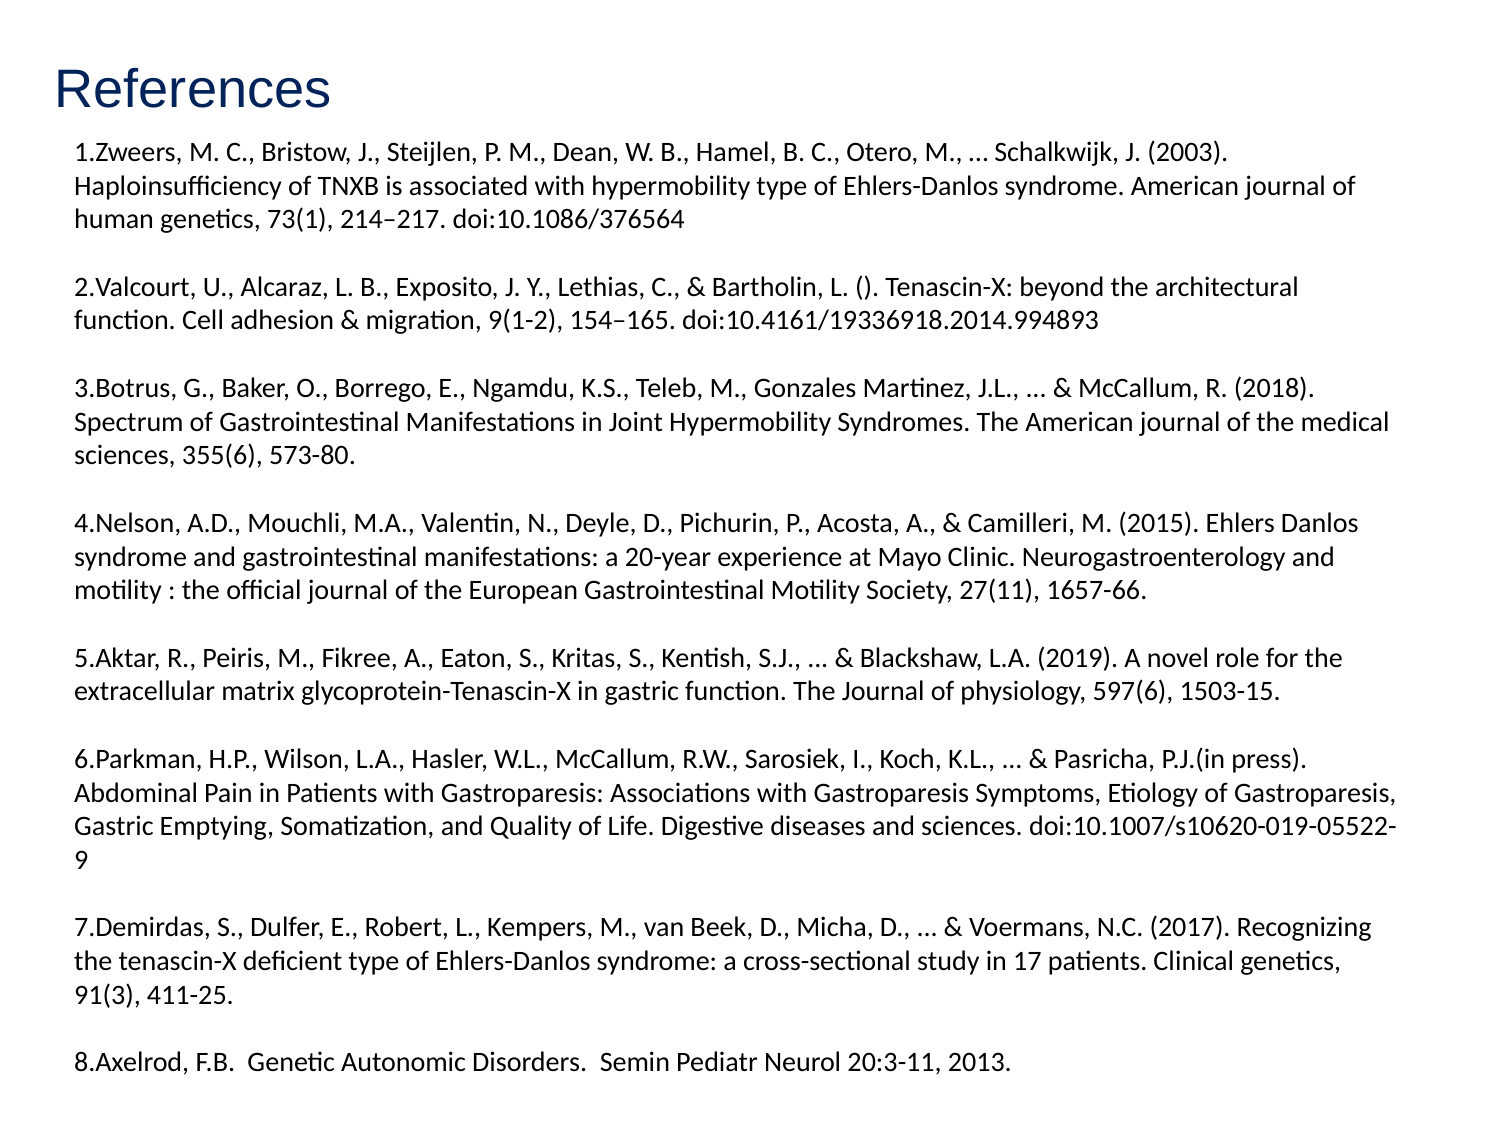

References
Zweers, M. C., Bristow, J., Steijlen, P. M., Dean, W. B., Hamel, B. C., Otero, M., … Schalkwijk, J. (2003). Haploinsufficiency of TNXB is associated with hypermobility type of Ehlers-Danlos syndrome. American journal of human genetics, 73(1), 214–217. doi:10.1086/376564

Valcourt, U., Alcaraz, L. B., Exposito, J. Y., Lethias, C., & Bartholin, L. (). Tenascin-X: beyond the architectural function. Cell adhesion & migration, 9(1-2), 154–165. doi:10.4161/19336918.2014.994893

Botrus, G., Baker, O., Borrego, E., Ngamdu, K.S., Teleb, M., Gonzales Martinez, J.L., ... & McCallum, R. (2018). Spectrum of Gastrointestinal Manifestations in Joint Hypermobility Syndromes. The American journal of the medical sciences, 355(6), 573-80.

Nelson, A.D., Mouchli, M.A., Valentin, N., Deyle, D., Pichurin, P., Acosta, A., & Camilleri, M. (2015). Ehlers Danlos syndrome and gastrointestinal manifestations: a 20-year experience at Mayo Clinic. Neurogastroenterology and motility : the official journal of the European Gastrointestinal Motility Society, 27(11), 1657-66.

Aktar, R., Peiris, M., Fikree, A., Eaton, S., Kritas, S., Kentish, S.J., ... & Blackshaw, L.A. (2019). A novel role for the extracellular matrix glycoprotein-Tenascin-X in gastric function. The Journal of physiology, 597(6), 1503-15.

Parkman, H.P., Wilson, L.A., Hasler, W.L., McCallum, R.W., Sarosiek, I., Koch, K.L., ... & Pasricha, P.J.(in press). Abdominal Pain in Patients with Gastroparesis: Associations with Gastroparesis Symptoms, Etiology of Gastroparesis, Gastric Emptying, Somatization, and Quality of Life. Digestive diseases and sciences. doi:10.1007/s10620-019-05522-9

Demirdas, S., Dulfer, E., Robert, L., Kempers, M., van Beek, D., Micha, D., ... & Voermans, N.C. (2017). Recognizing the tenascin-X deficient type of Ehlers-Danlos syndrome: a cross-sectional study in 17 patients. Clinical genetics, 91(3), 411-25.

Axelrod, F.B.  Genetic Autonomic Disorders.  Semin Pediatr Neurol 20:3-11, 2013.